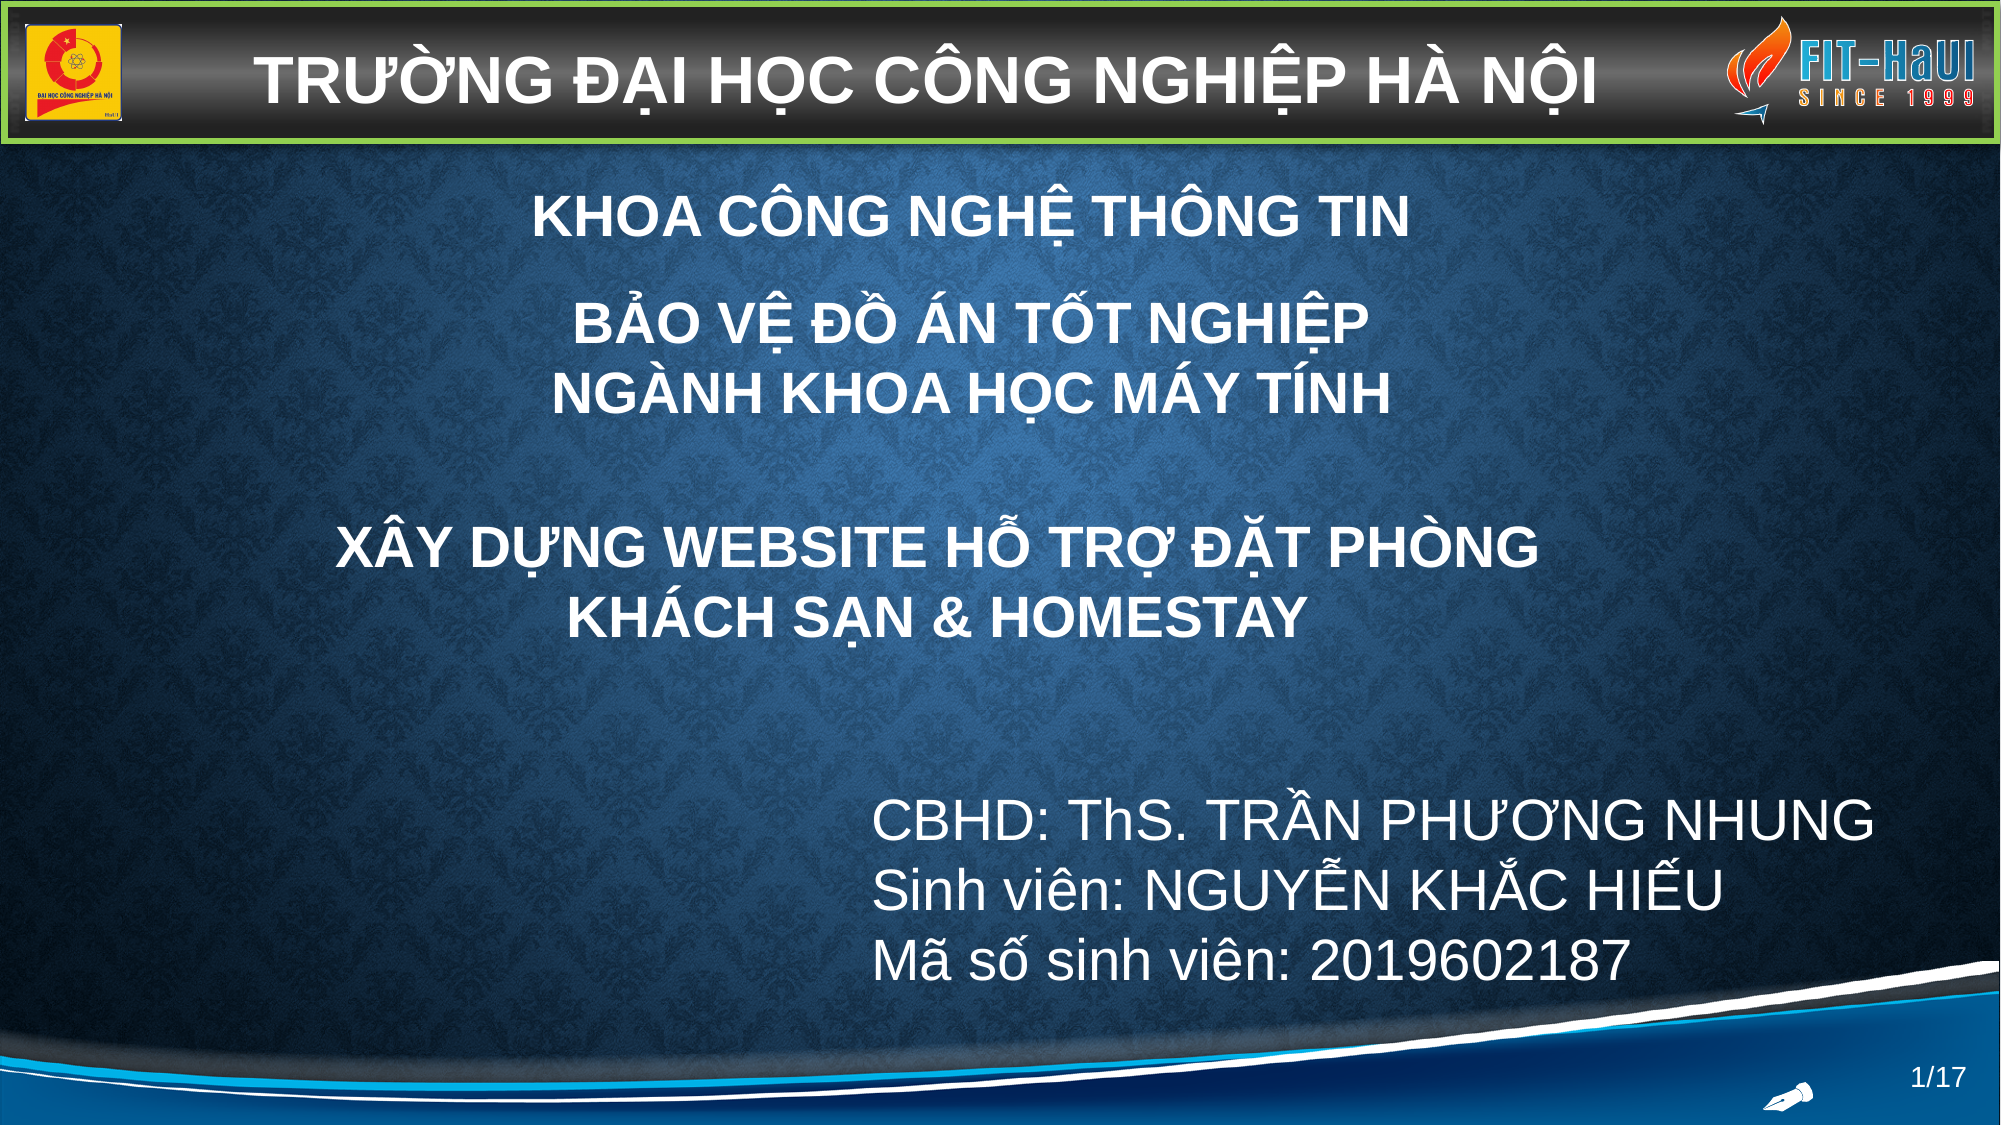

TRƯỜNG ĐẠI HỌC CÔNG NGHIỆP HÀ NỘI
KHOA CÔNG NGHỆ THÔNG TIN
BẢO VỆ ĐỒ ÁN TỐT NGHIỆP
NGÀNH KHOA HỌC MÁY TÍNH
XÂY DỰNG WEBSITE HỖ TRỢ ĐẶT PHÒNG
KHÁCH SẠN & HOMESTAY
CBHD: ThS. TRẦN PHƯƠNG NHUNG
Sinh viên: NGUYỄN KHẮC HIẾU
Mã số sinh viên: 2019602187
1/17